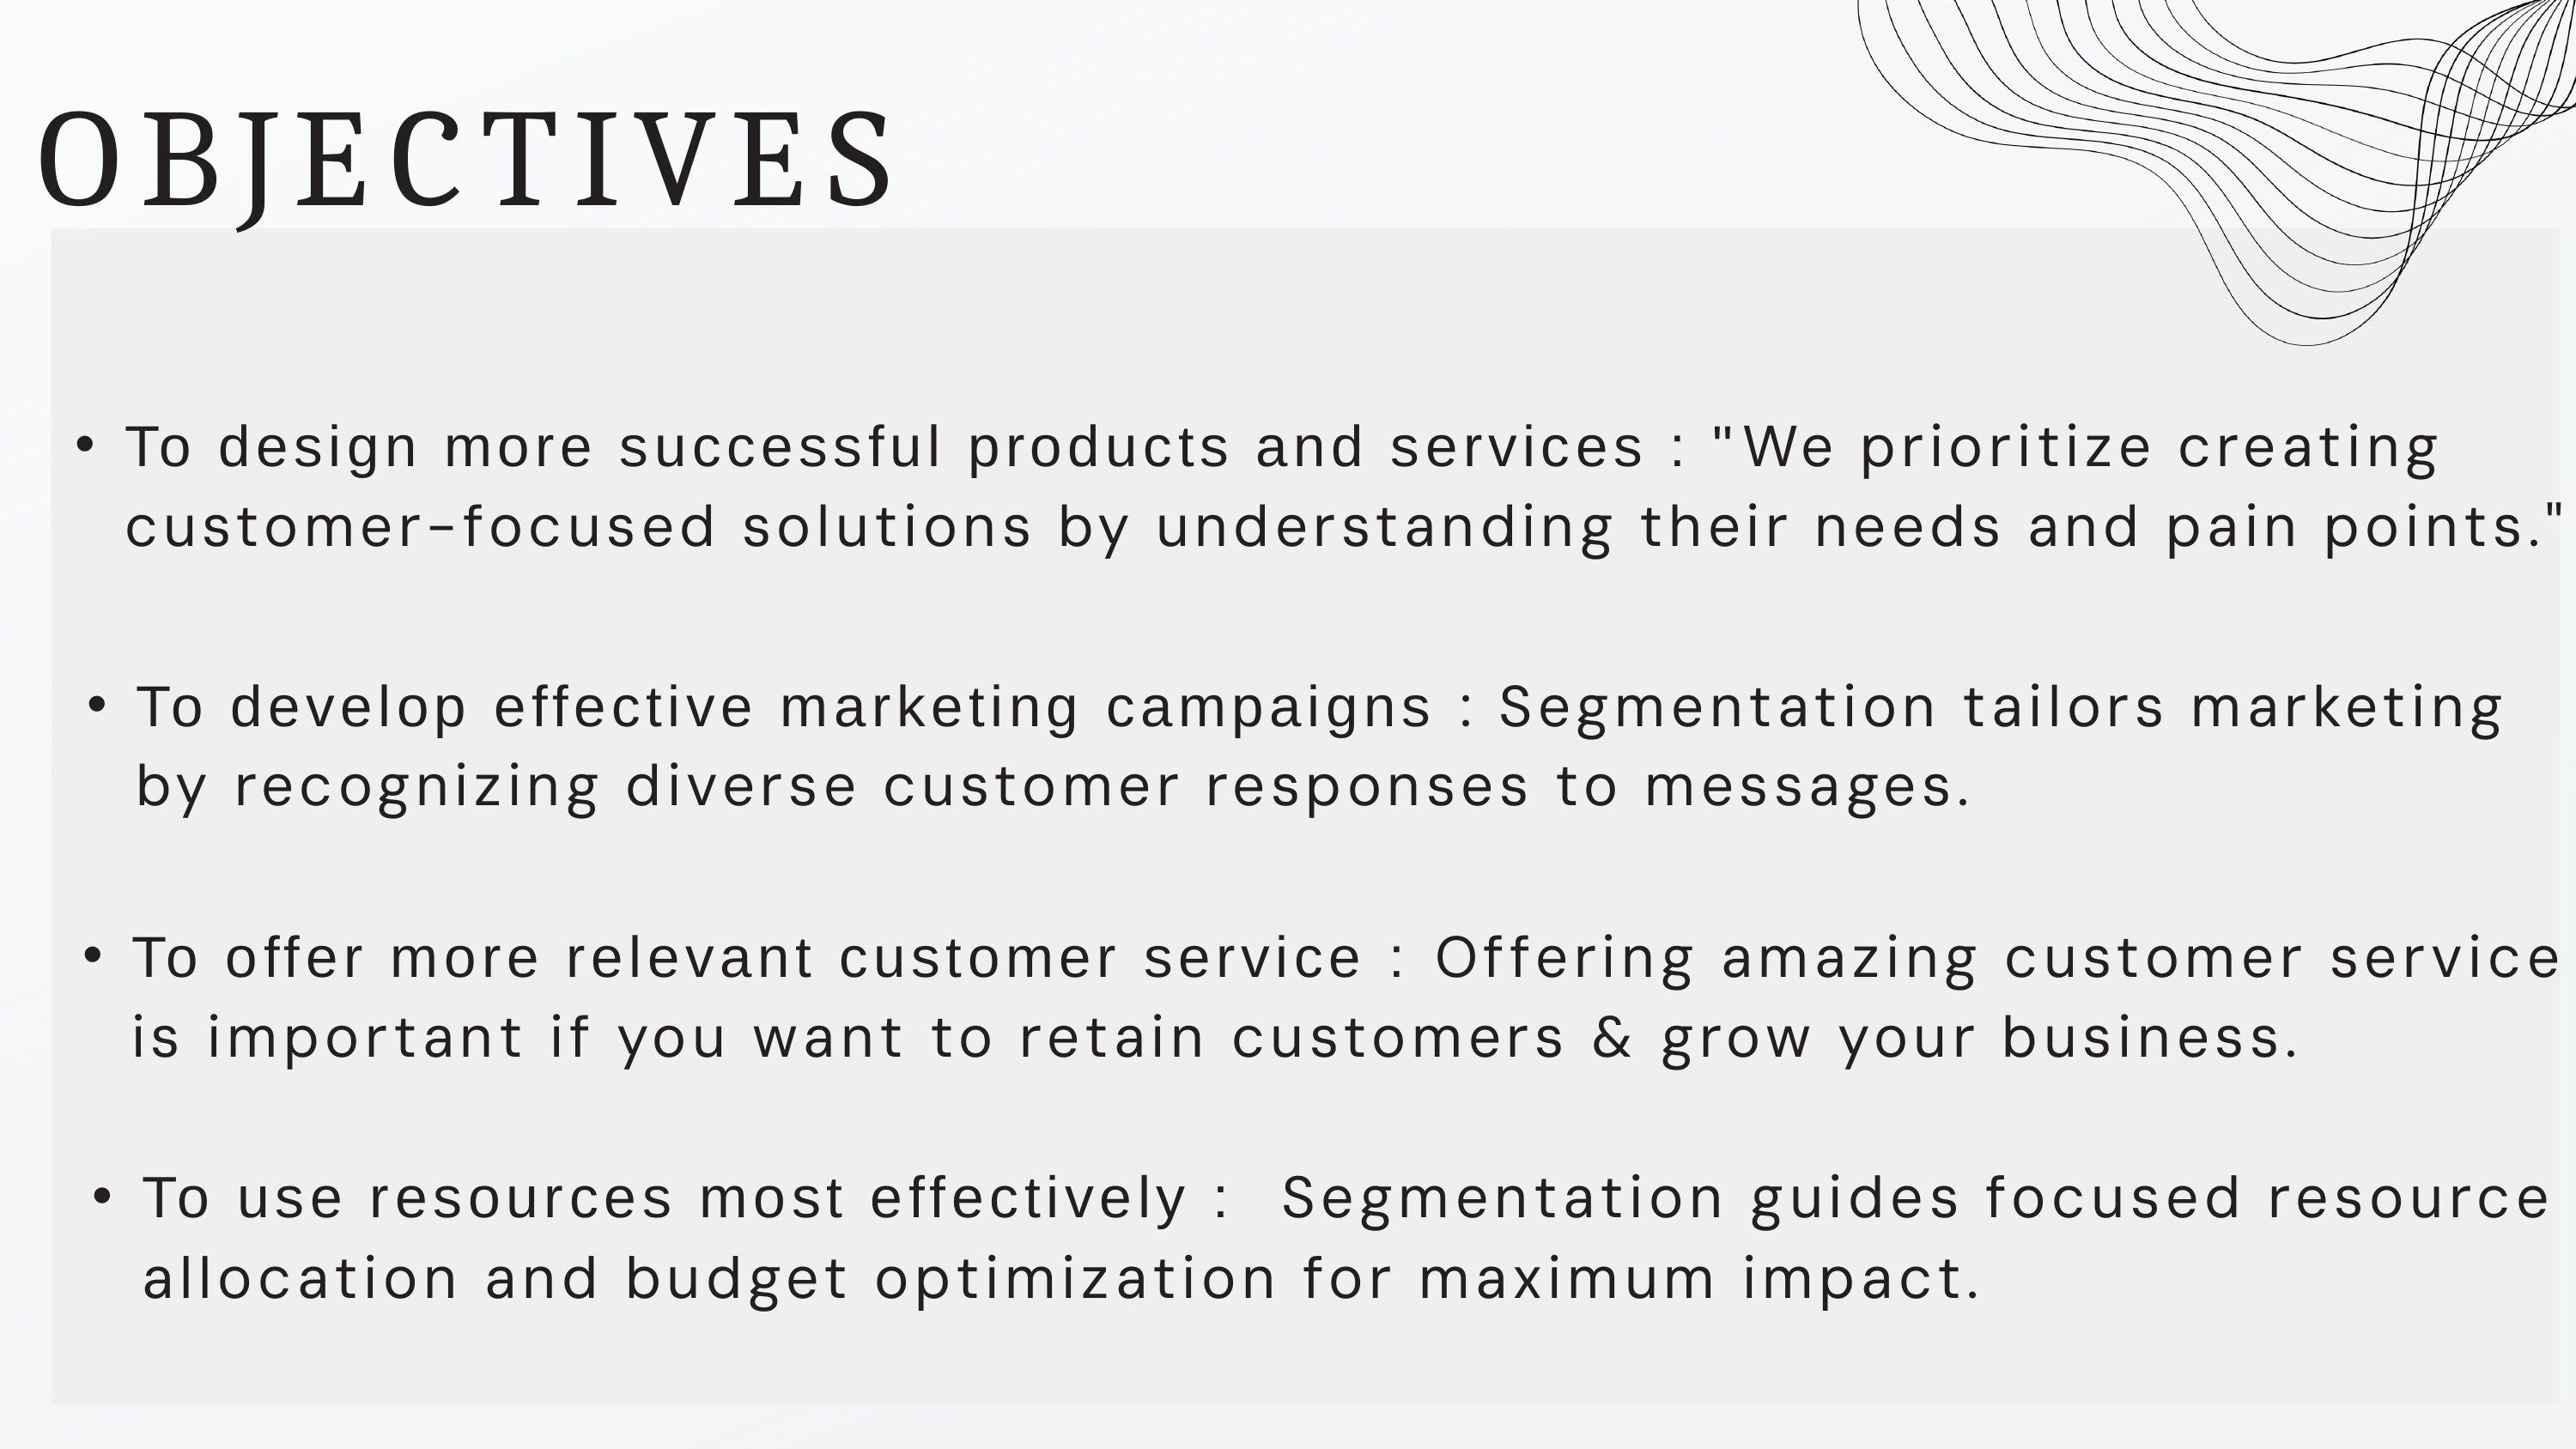

OBJECTIVES

To design more successful products and services : "We prioritize creating customer-focused solutions by understanding their needs and pain points."
To develop effective marketing campaigns : Segmentation tailors marketing by recognizing diverse customer responses to messages.

To offer more relevant customer service : Offering amazing customer service is important if you want to retain customers & grow your business.

To use resources most effectively :  Segmentation guides focused resource allocation and budget optimization for maximum impact.